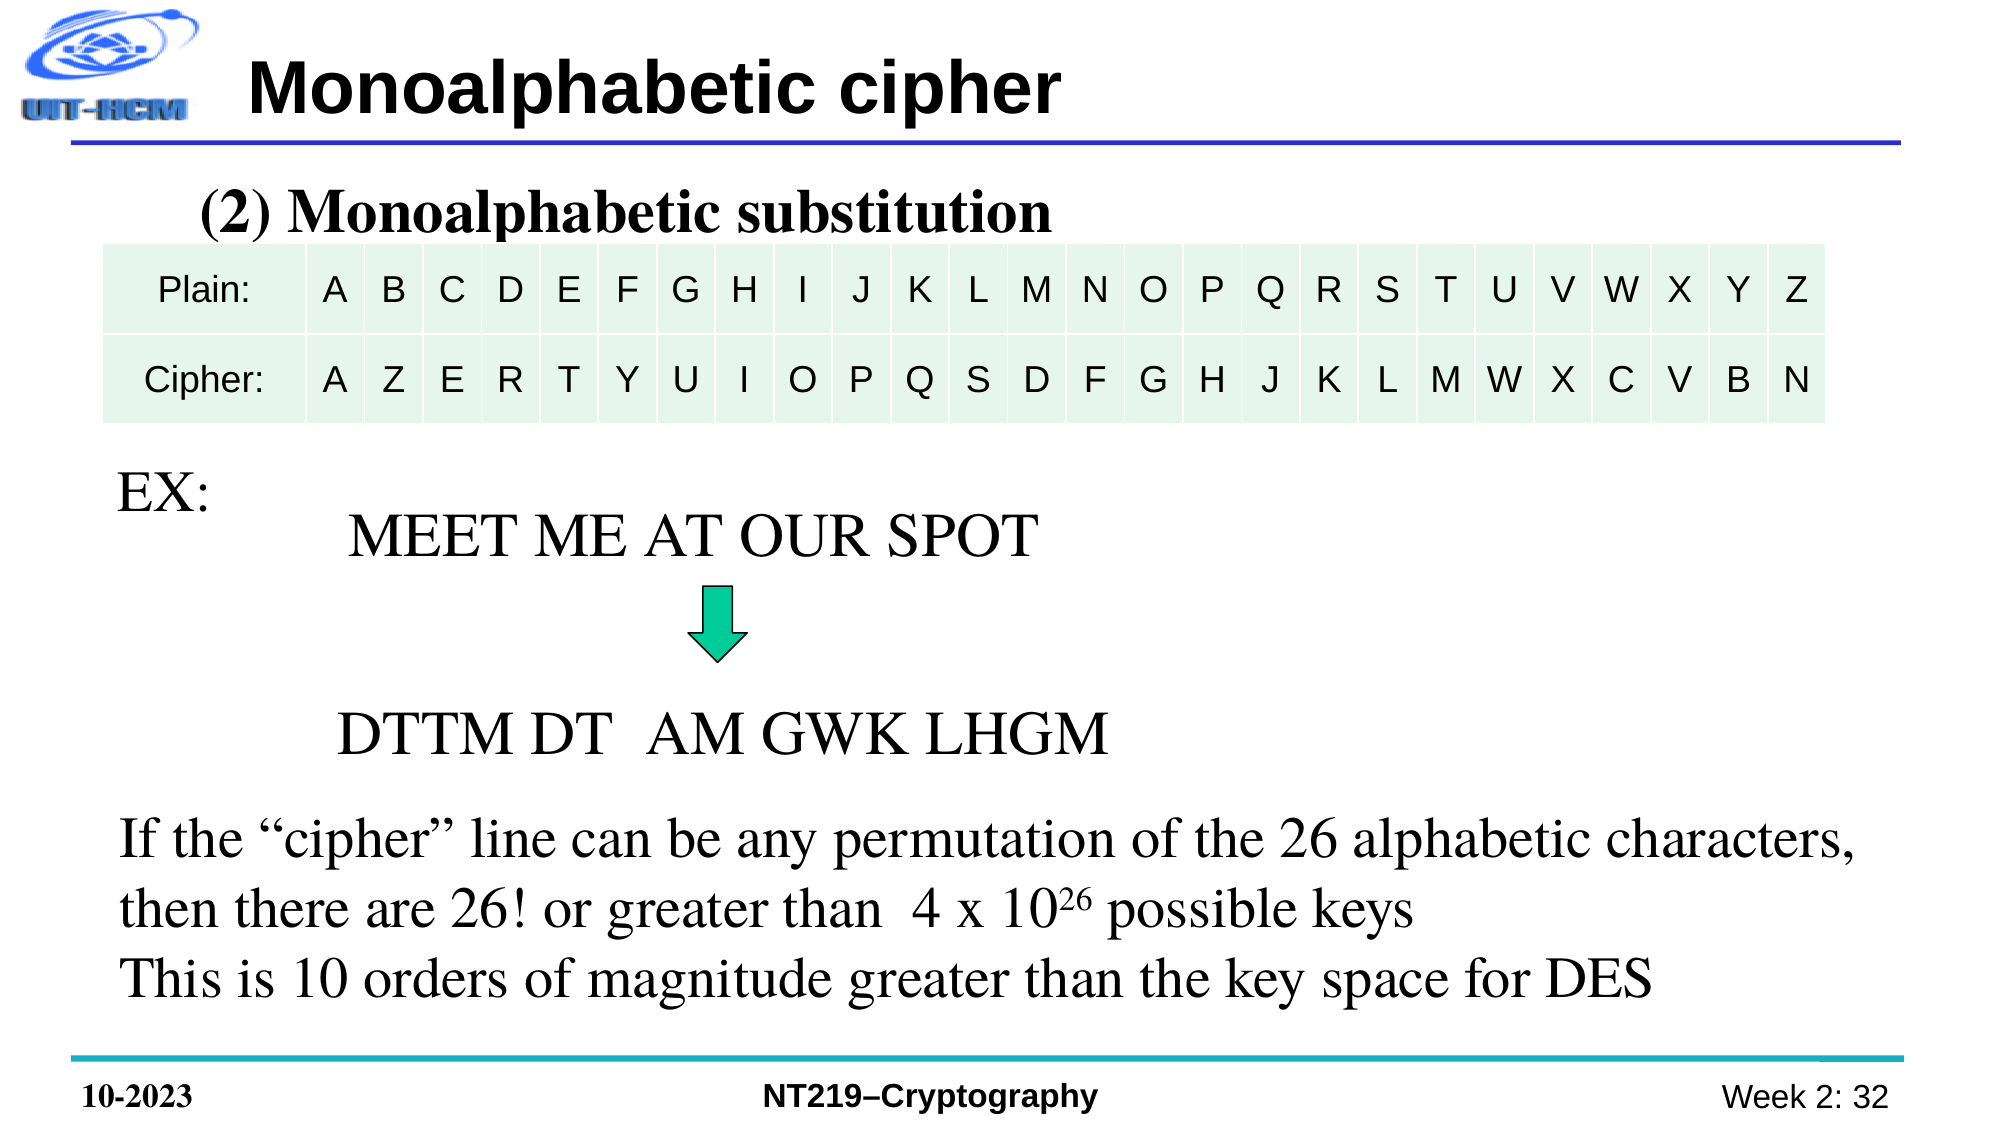

# Monoalphabetic cipher
(2) Monoalphabetic substitution
| Plain: | A | B | C | D | E | F | G | H | I | J | K | L | M | N | O | P | Q | R | S | T | U | V | W | X | Y | Z |
| --- | --- | --- | --- | --- | --- | --- | --- | --- | --- | --- | --- | --- | --- | --- | --- | --- | --- | --- | --- | --- | --- | --- | --- | --- | --- | --- |
| Cipher: | A | Z | E | R | T | Y | U | I | O | P | Q | S | D | F | G | H | J | K | L | M | W | X | C | V | B | N |
EX:
MEET ME AT OUR SPOT

DTTM DT  AM GWK LHGM
If the “cipher” line can be any permutation of the 26 alphabetic characters, then there are 26! or greater than  4 x 1026 possible keys
This is 10 orders of magnitude greater than the key space for DES